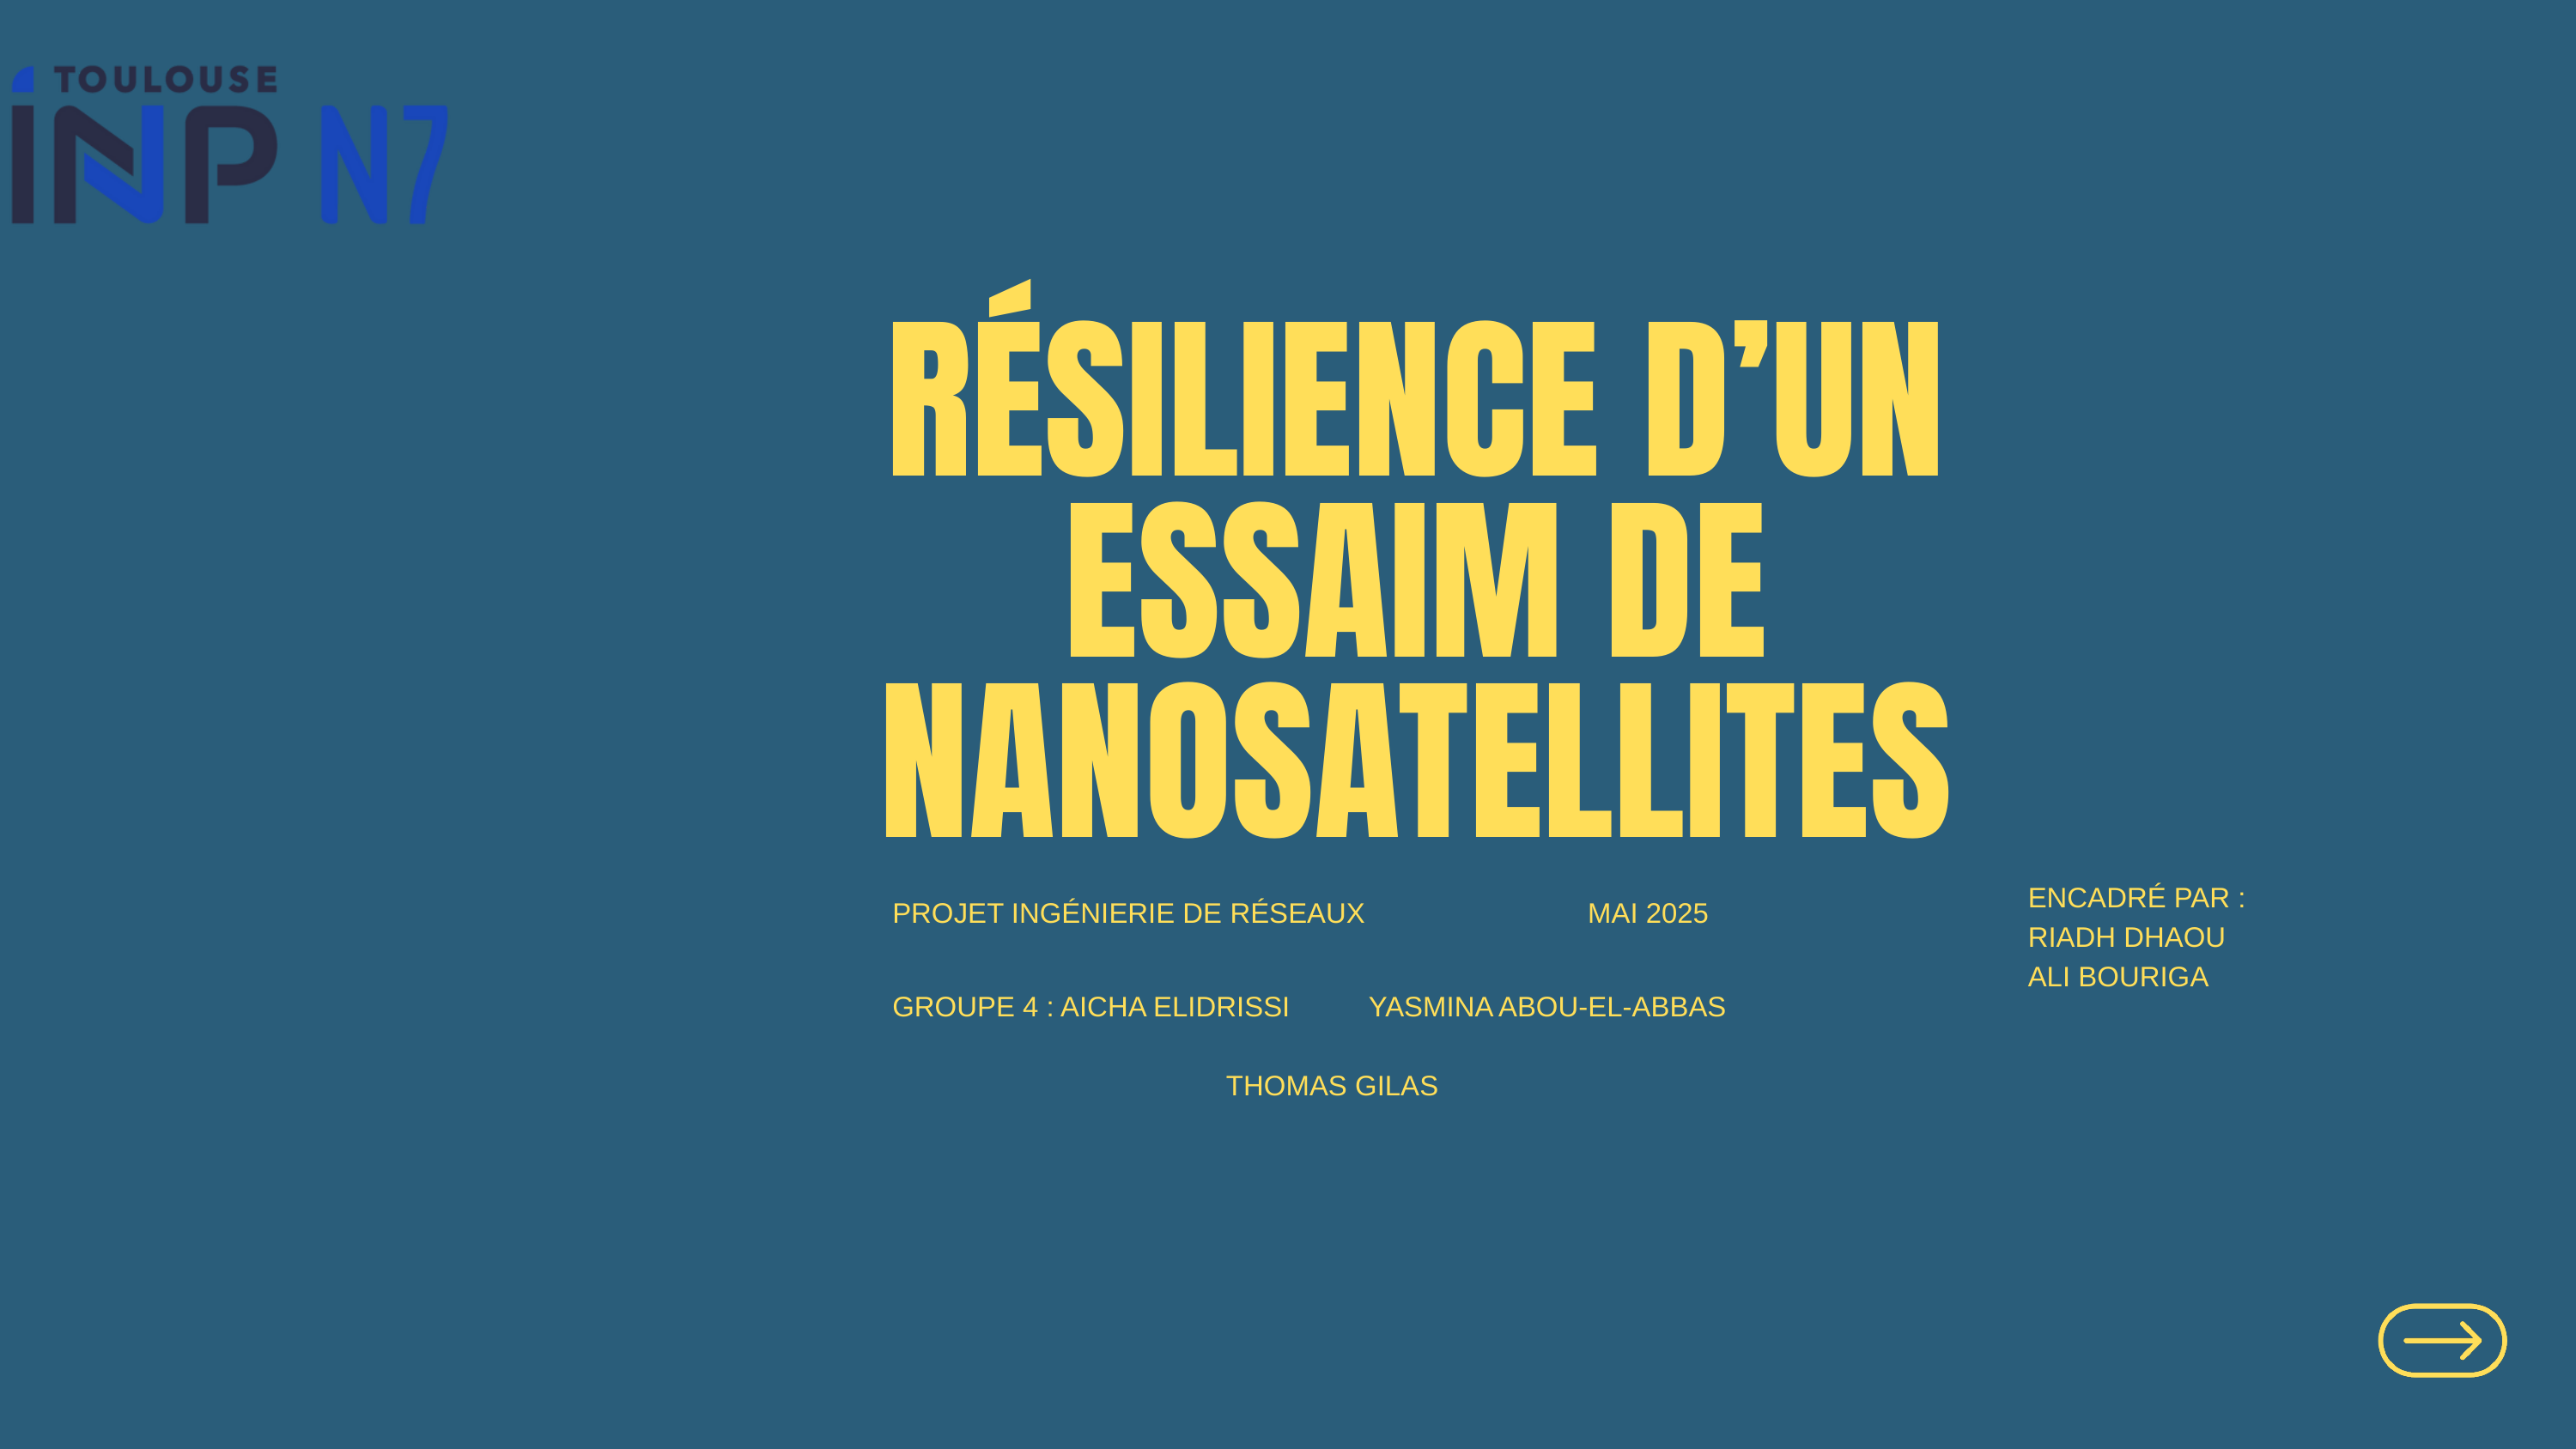

RÉSILIENCE D’UN ESSAIM DE NANOSATELLITES
ENCADRÉ PAR : RIADH DHAOU
ALI BOURIGA
PROJET INGÉNIERIE DE RÉSEAUX
MAI 2025
GROUPE 4 : AICHA ELIDRISSI          YASMINA ABOU-EL-ABBAS

                                          THOMAS GILAS